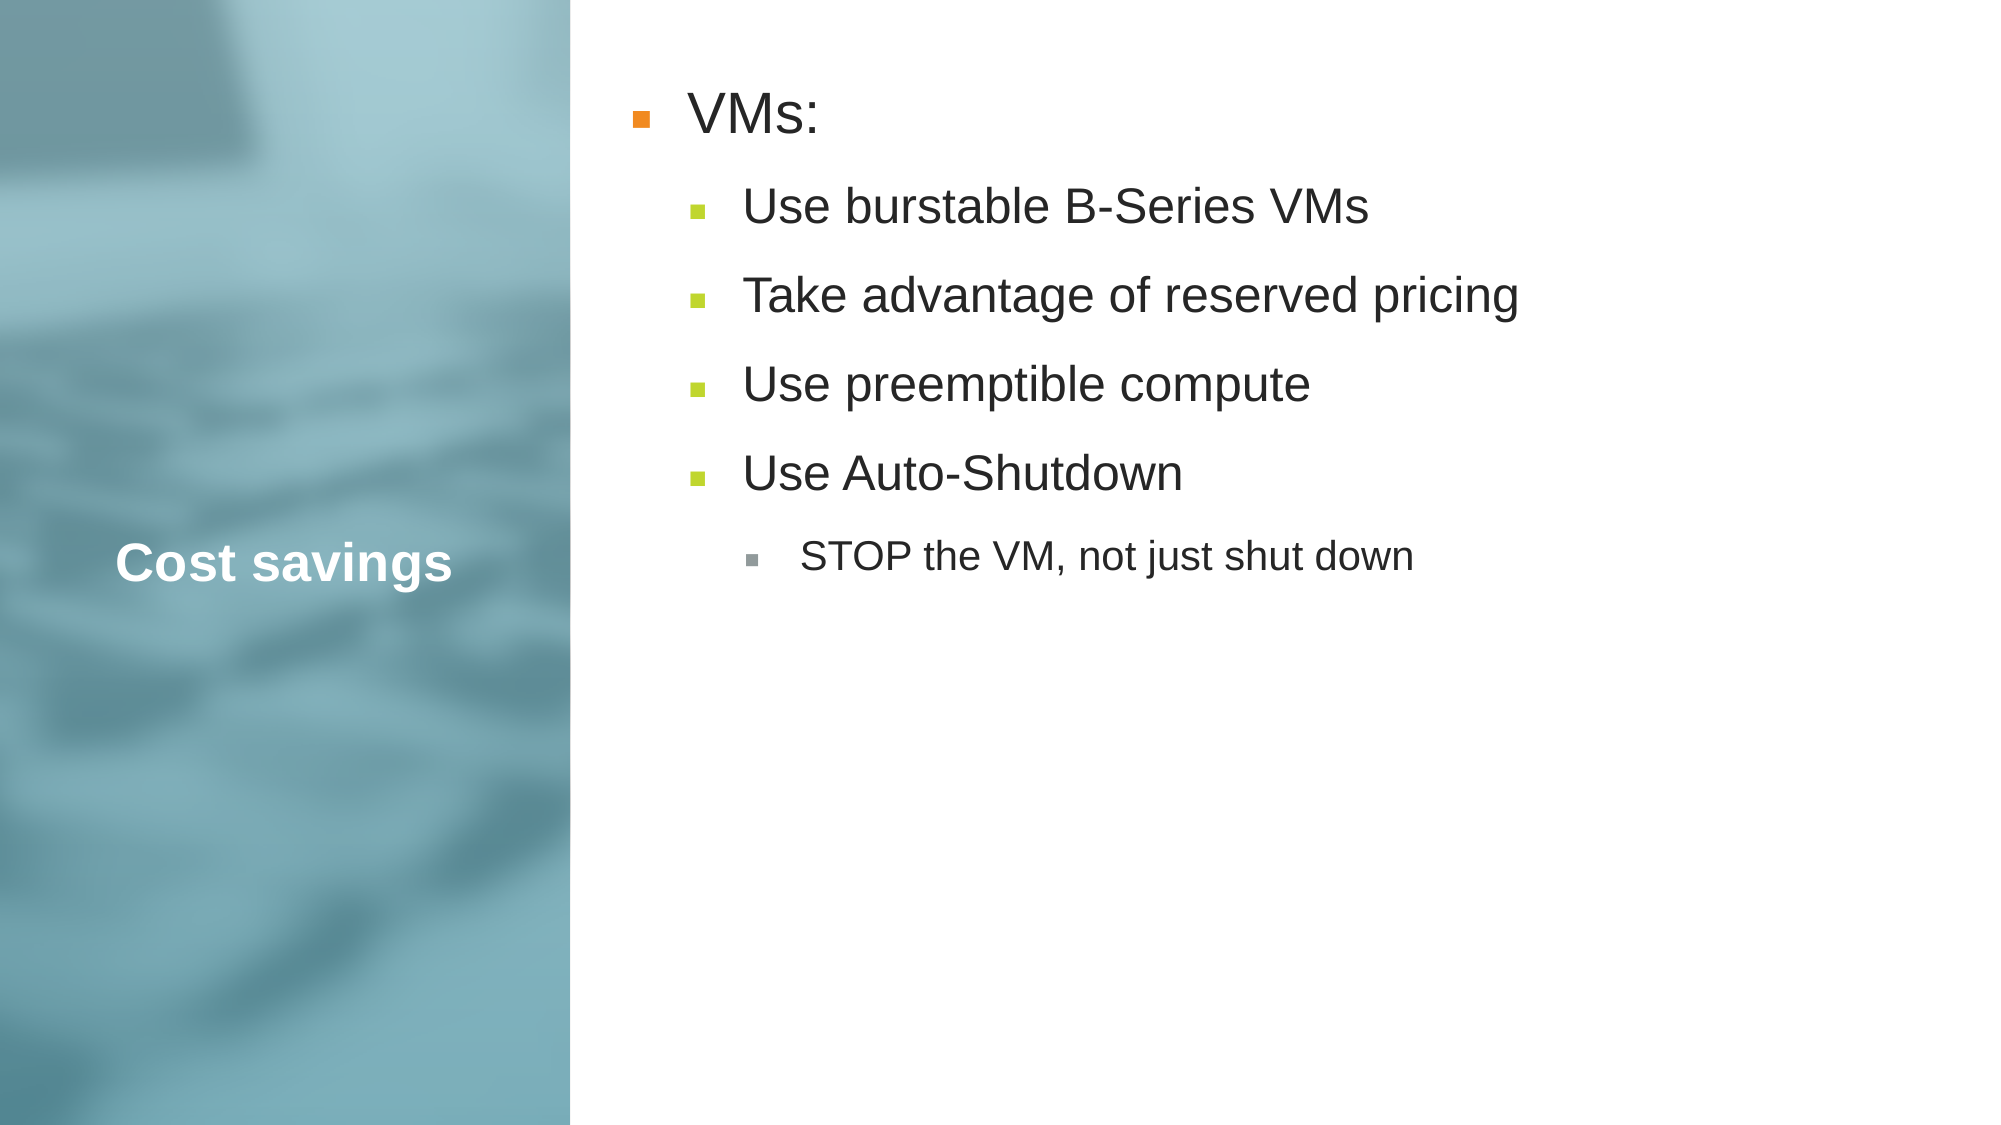

VMs:
Use burstable B-Series VMs
Take advantage of reserved pricing
Use preemptible compute
Use Auto-Shutdown
STOP the VM, not just shut down

# Cost savings